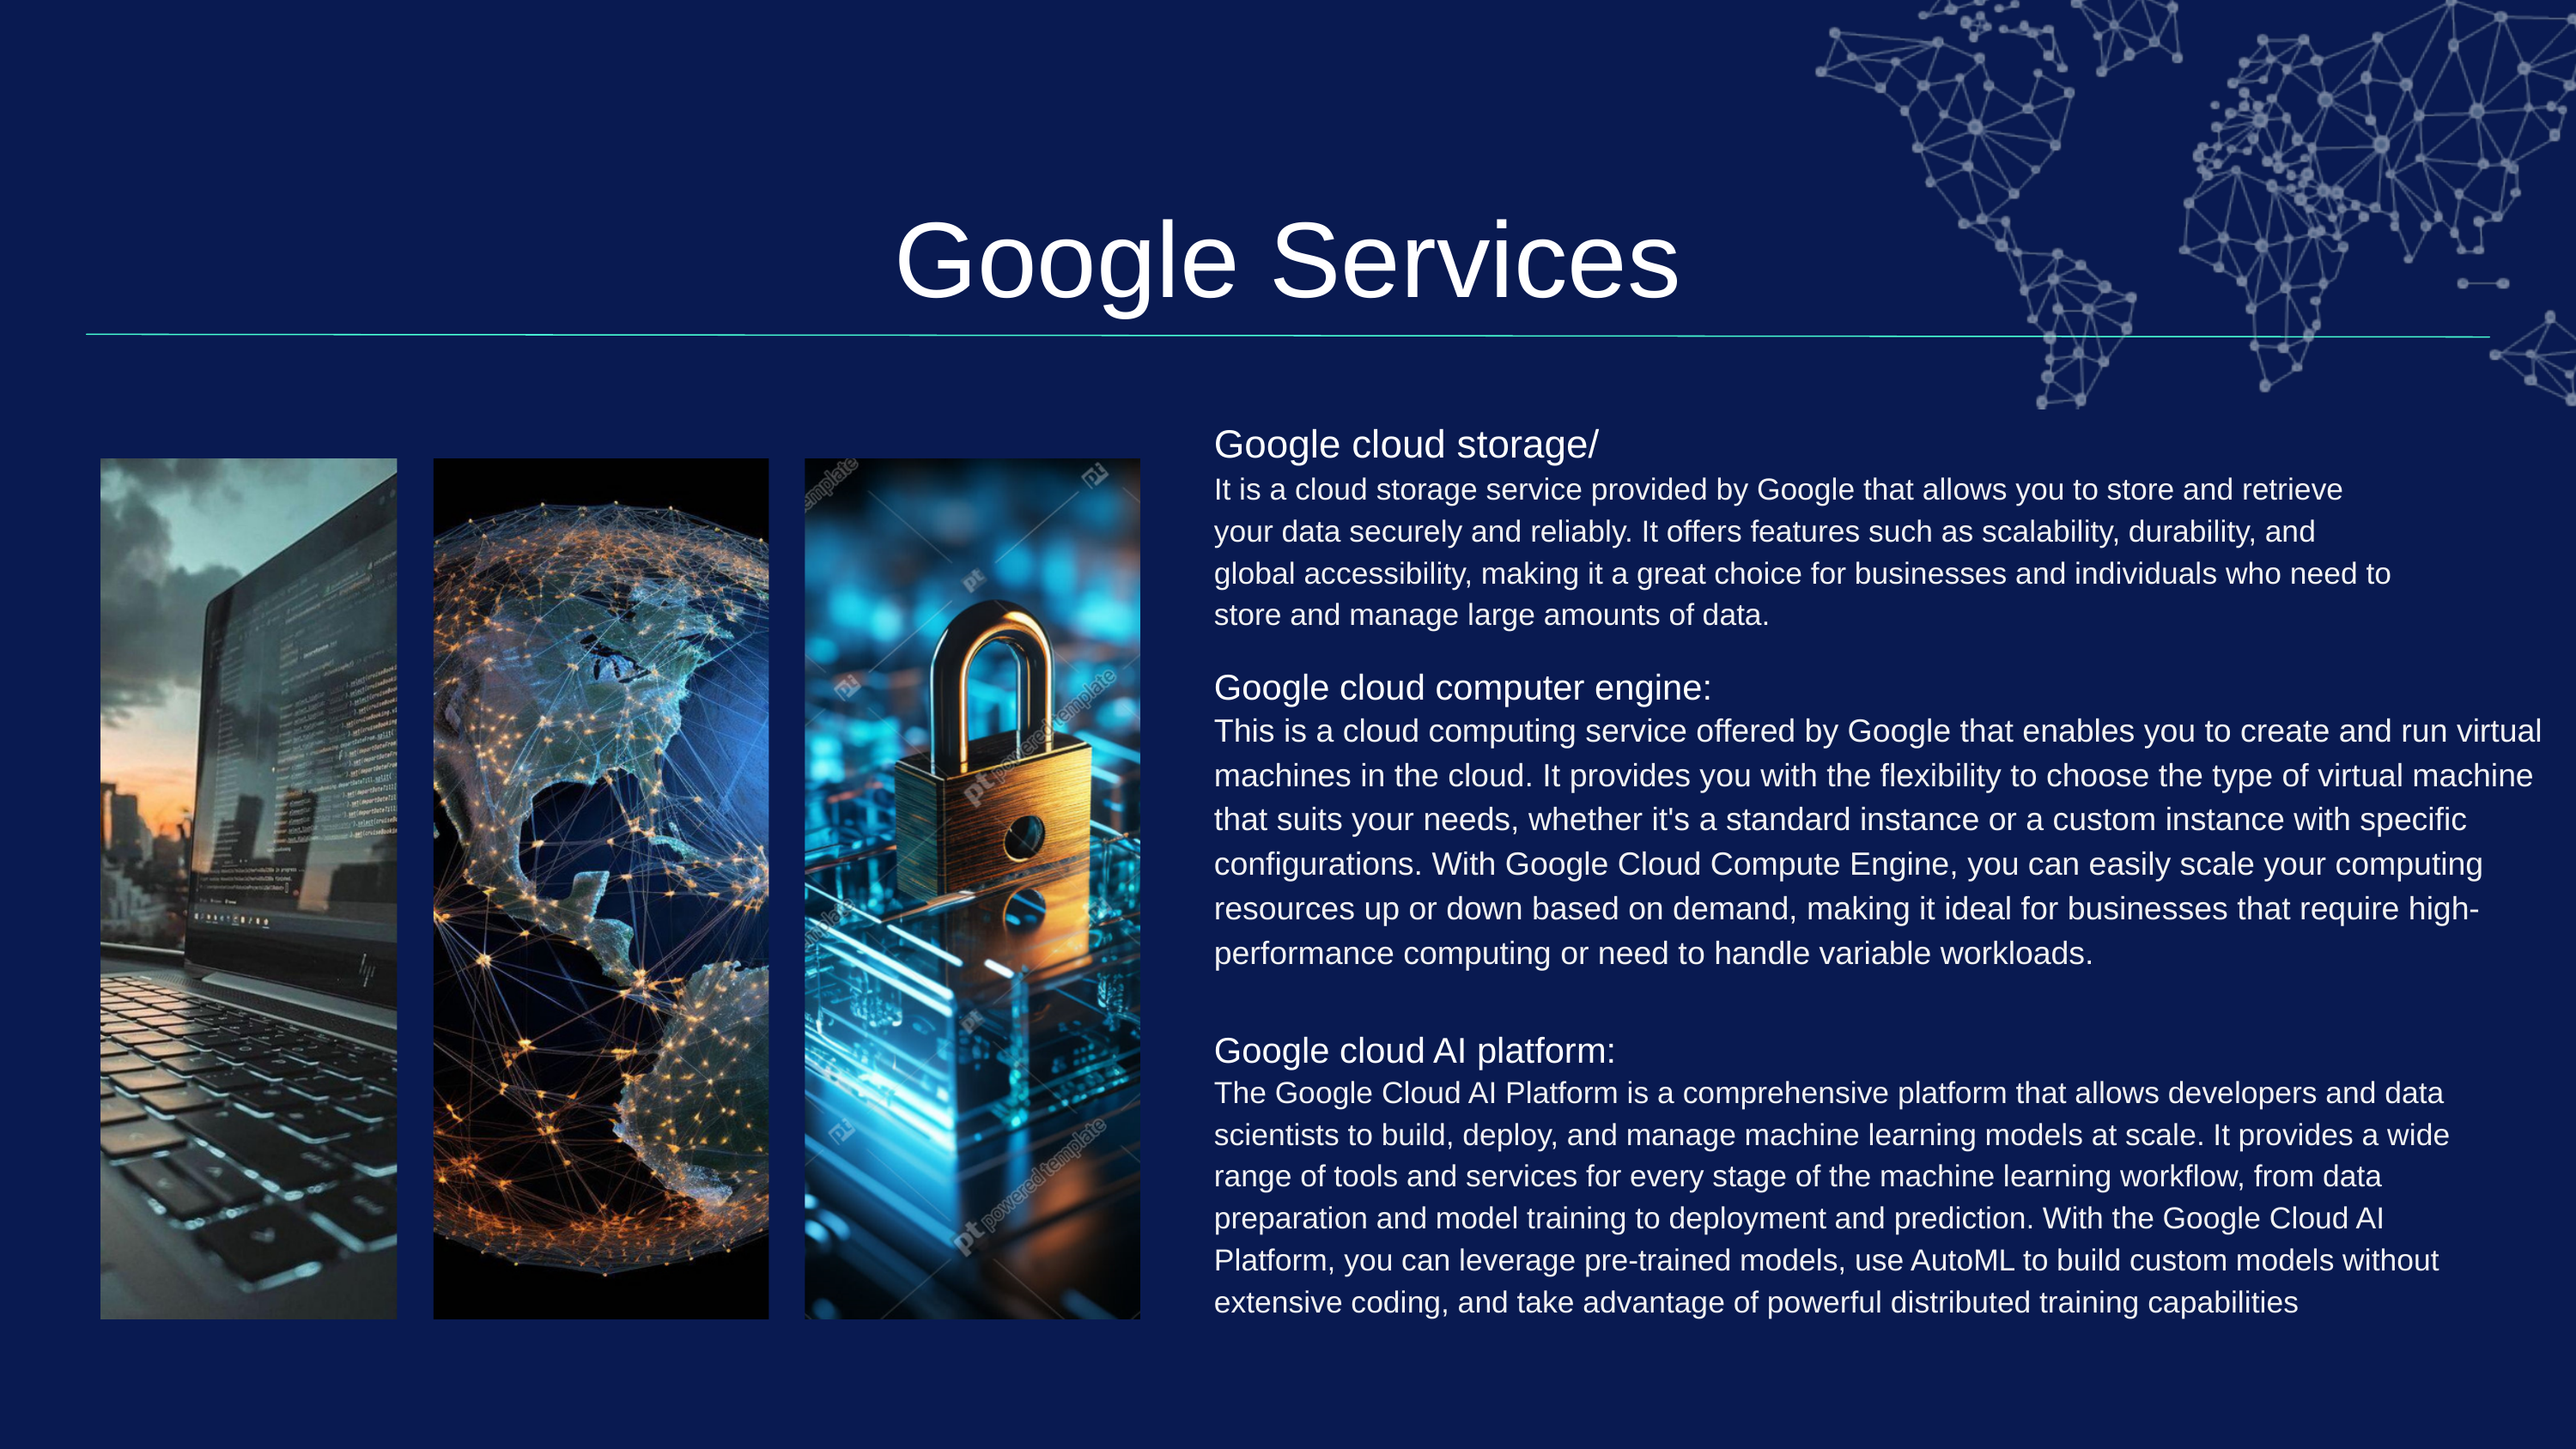

Google Services

Google cloud storage/

It is a cloud storage service provided by Google that allows you to store and retrieve your data securely and reliably. It offers features such as scalability, durability, and global accessibility, making it a great choice for businesses and individuals who need to store and manage large amounts of data.
Google cloud computer engine:
This is a cloud computing service offered by Google that enables you to create and run virtual machines in the cloud. It provides you with the flexibility to choose the type of virtual machine that suits your needs, whether it's a standard instance or a custom instance with specific configurations. With Google Cloud Compute Engine, you can easily scale your computing resources up or down based on demand, making it ideal for businesses that require high-performance computing or need to handle variable workloads.
Google cloud AI platform:
The Google Cloud AI Platform is a comprehensive platform that allows developers and data scientists to build, deploy, and manage machine learning models at scale. It provides a wide range of tools and services for every stage of the machine learning workflow, from data preparation and model training to deployment and prediction. With the Google Cloud AI Platform, you can leverage pre-trained models, use AutoML to build custom models without extensive coding, and take advantage of powerful distributed training capabilities